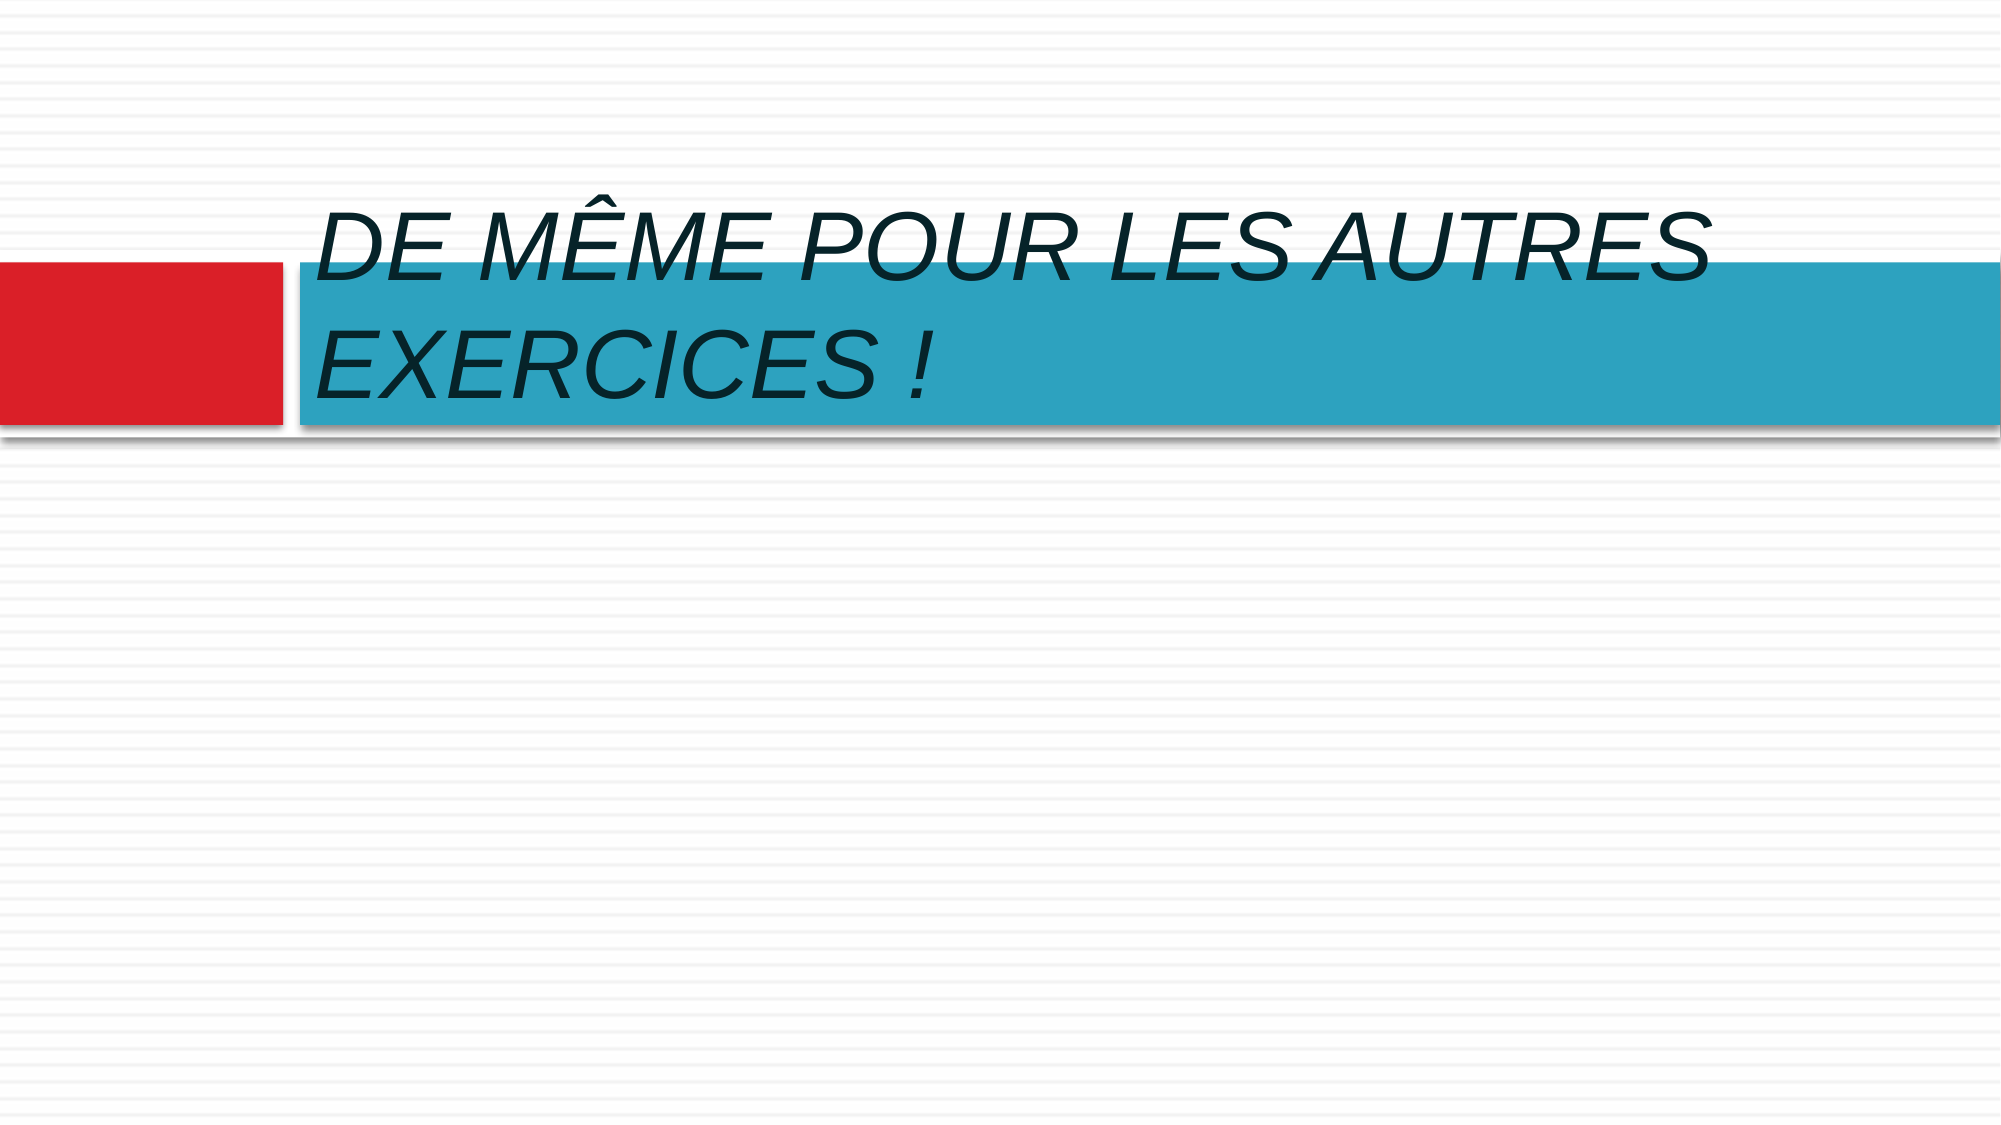

# DE MÊME POUR LES AUTRES EXERCICES !